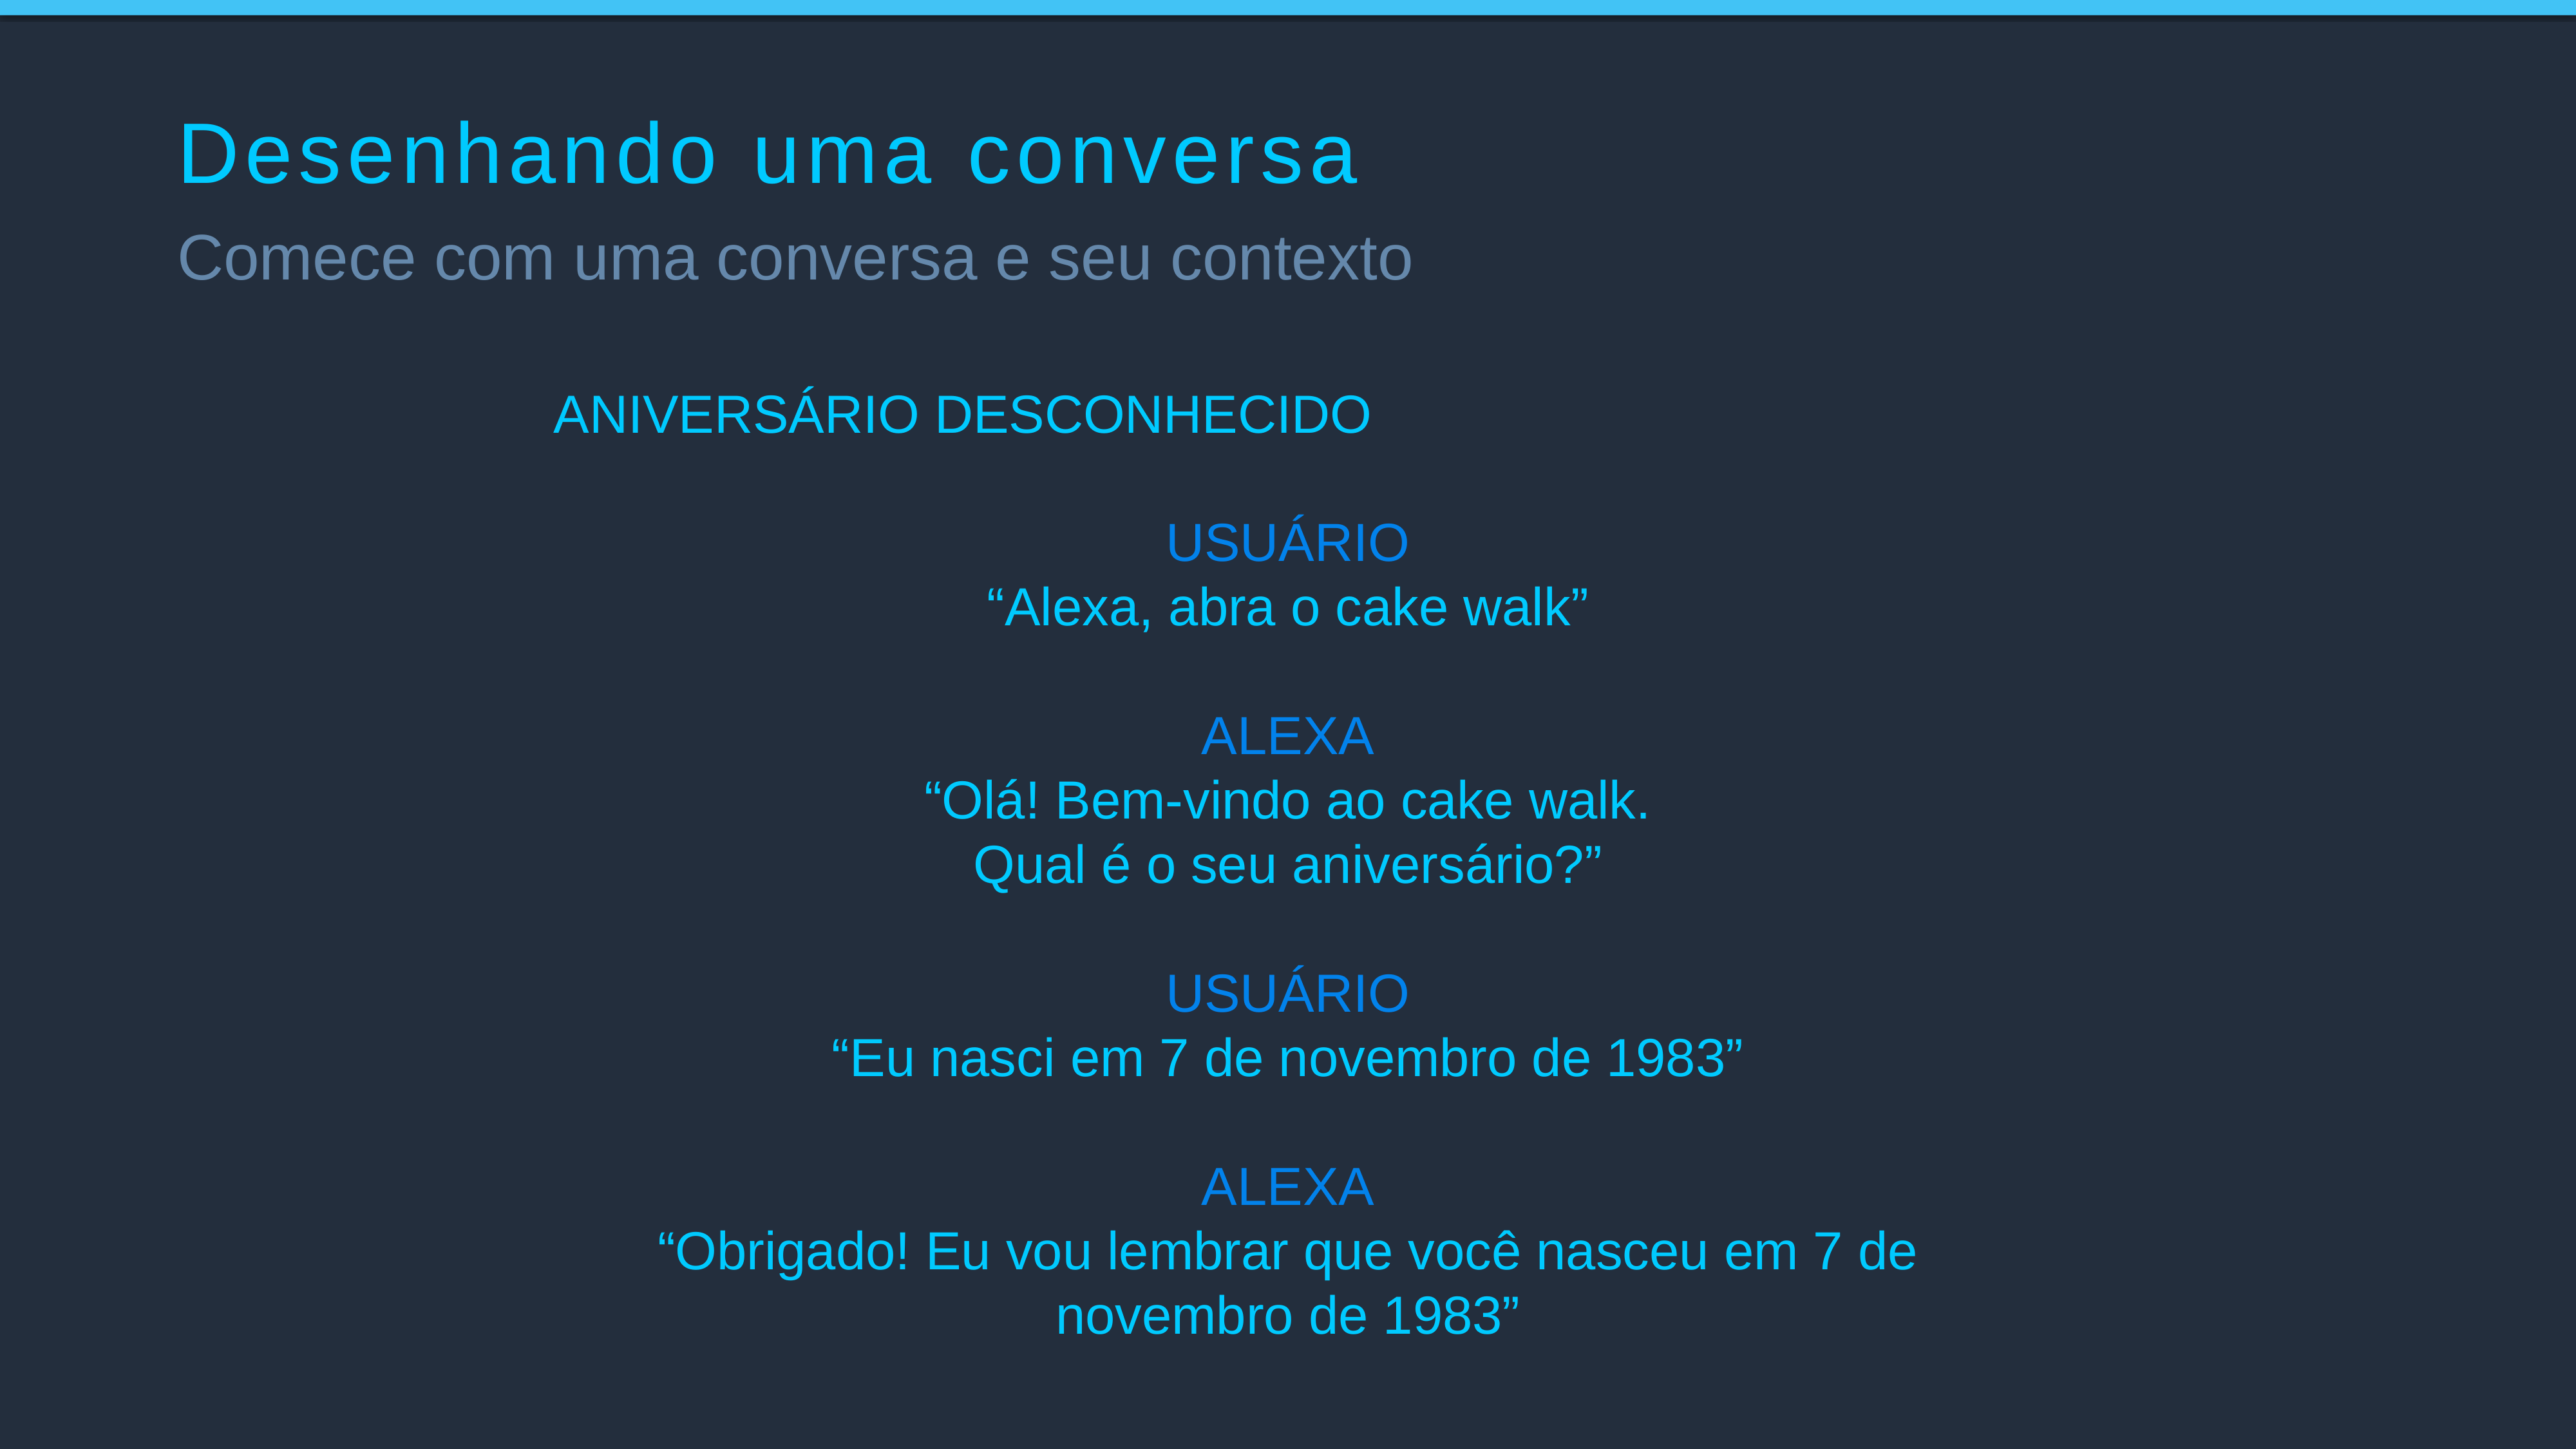

# Desenhando uma conversa
Comece com uma conversa e seu contexto
ANIVERSÁRIO DESCONHECIDO

USUÁRIO
“Alexa, abra o cake walk”

ALEXA
“Olá! Bem-vindo ao cake walk.
Qual é o seu aniversário?”

USUÁRIO
“Eu nasci em 7 de novembro de 1983”

ALEXA
“Obrigado! Eu vou lembrar que você nasceu em 7 de novembro de 1983”